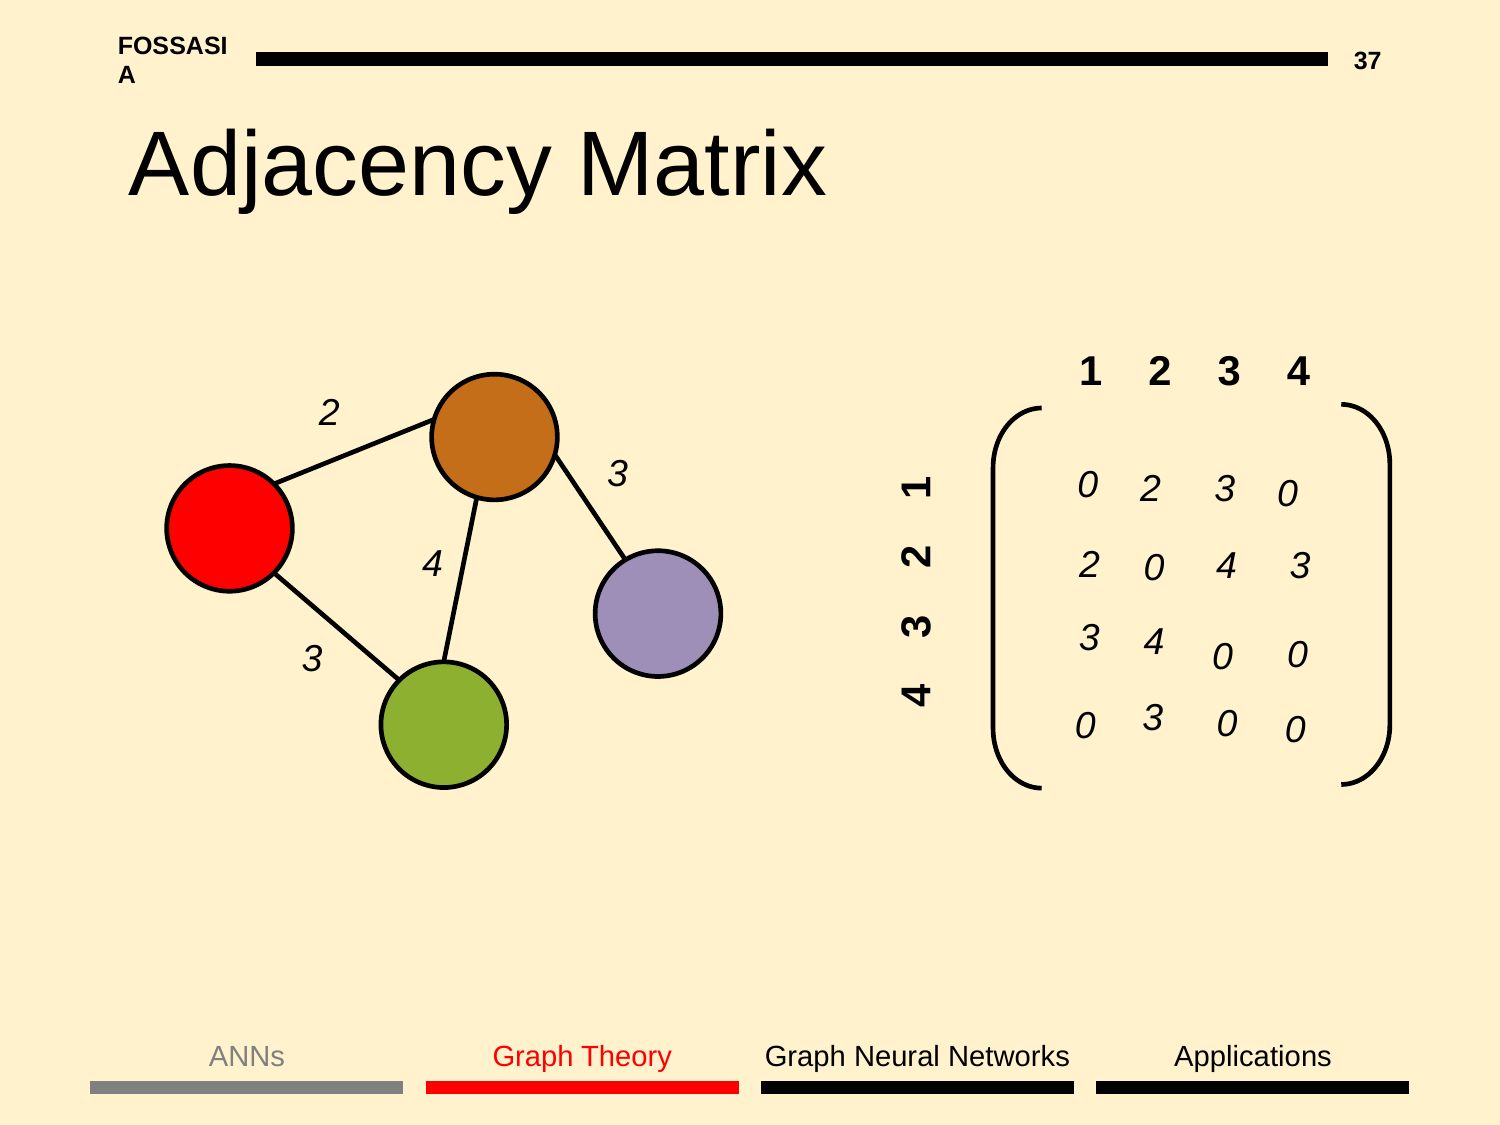

2     0     0      0
0     3     0      0
0     0     2     0
0     0     0     1
Undirected Graph
Directed Graph
Adjacency Matrix
1    2    3    4

2

3
0
2
3
0

4    3    2    1
4
2
4
3
0

3
4
0
0
3

3
0
0
0
ANNs
Graph Theory
Graph Neural Networks
Applications